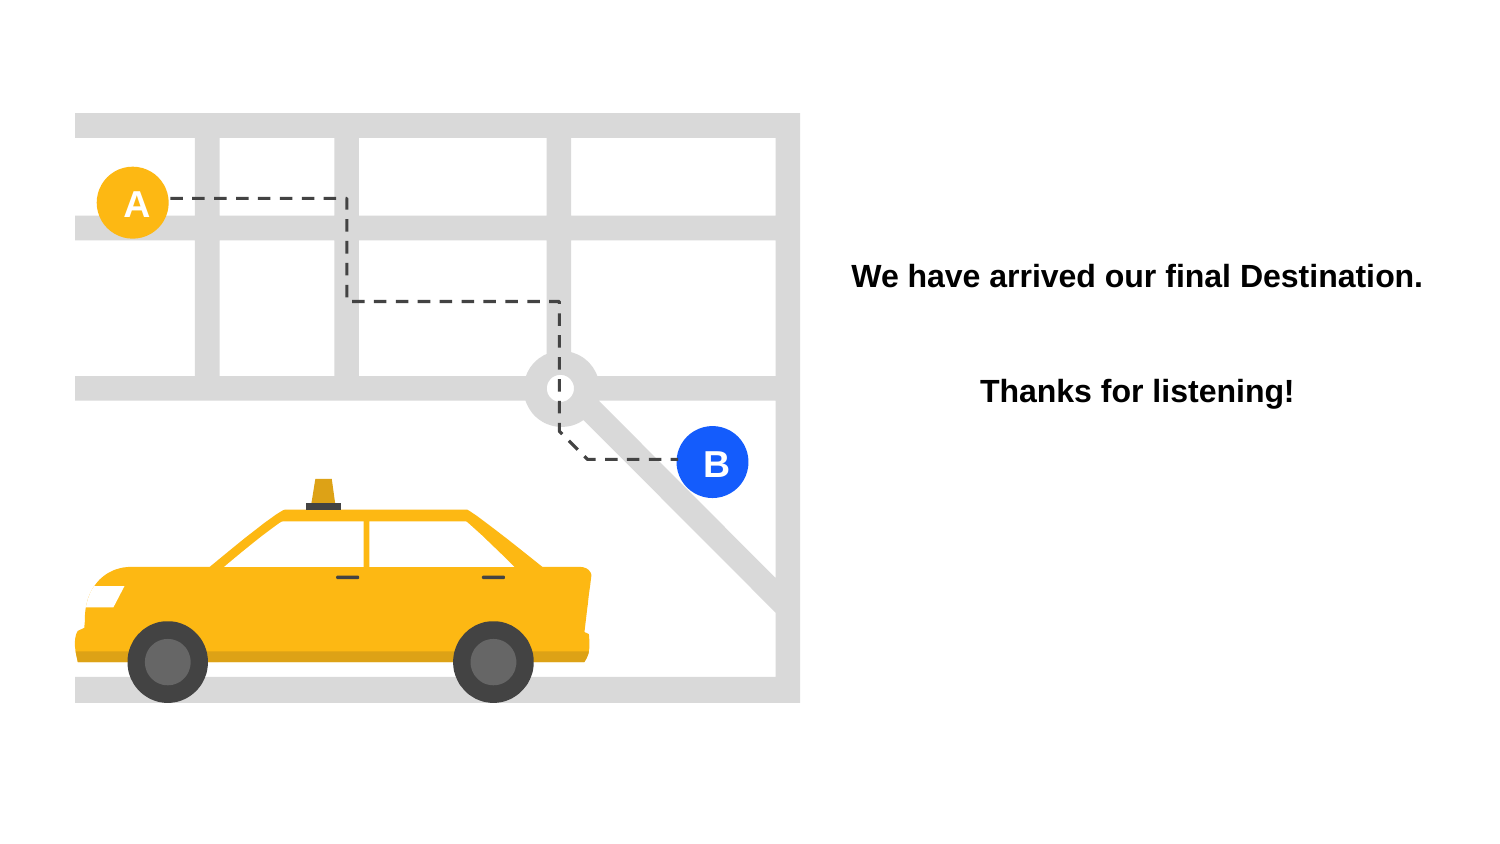

A

B
# We have arrived our final Destination.

Thanks for listening!